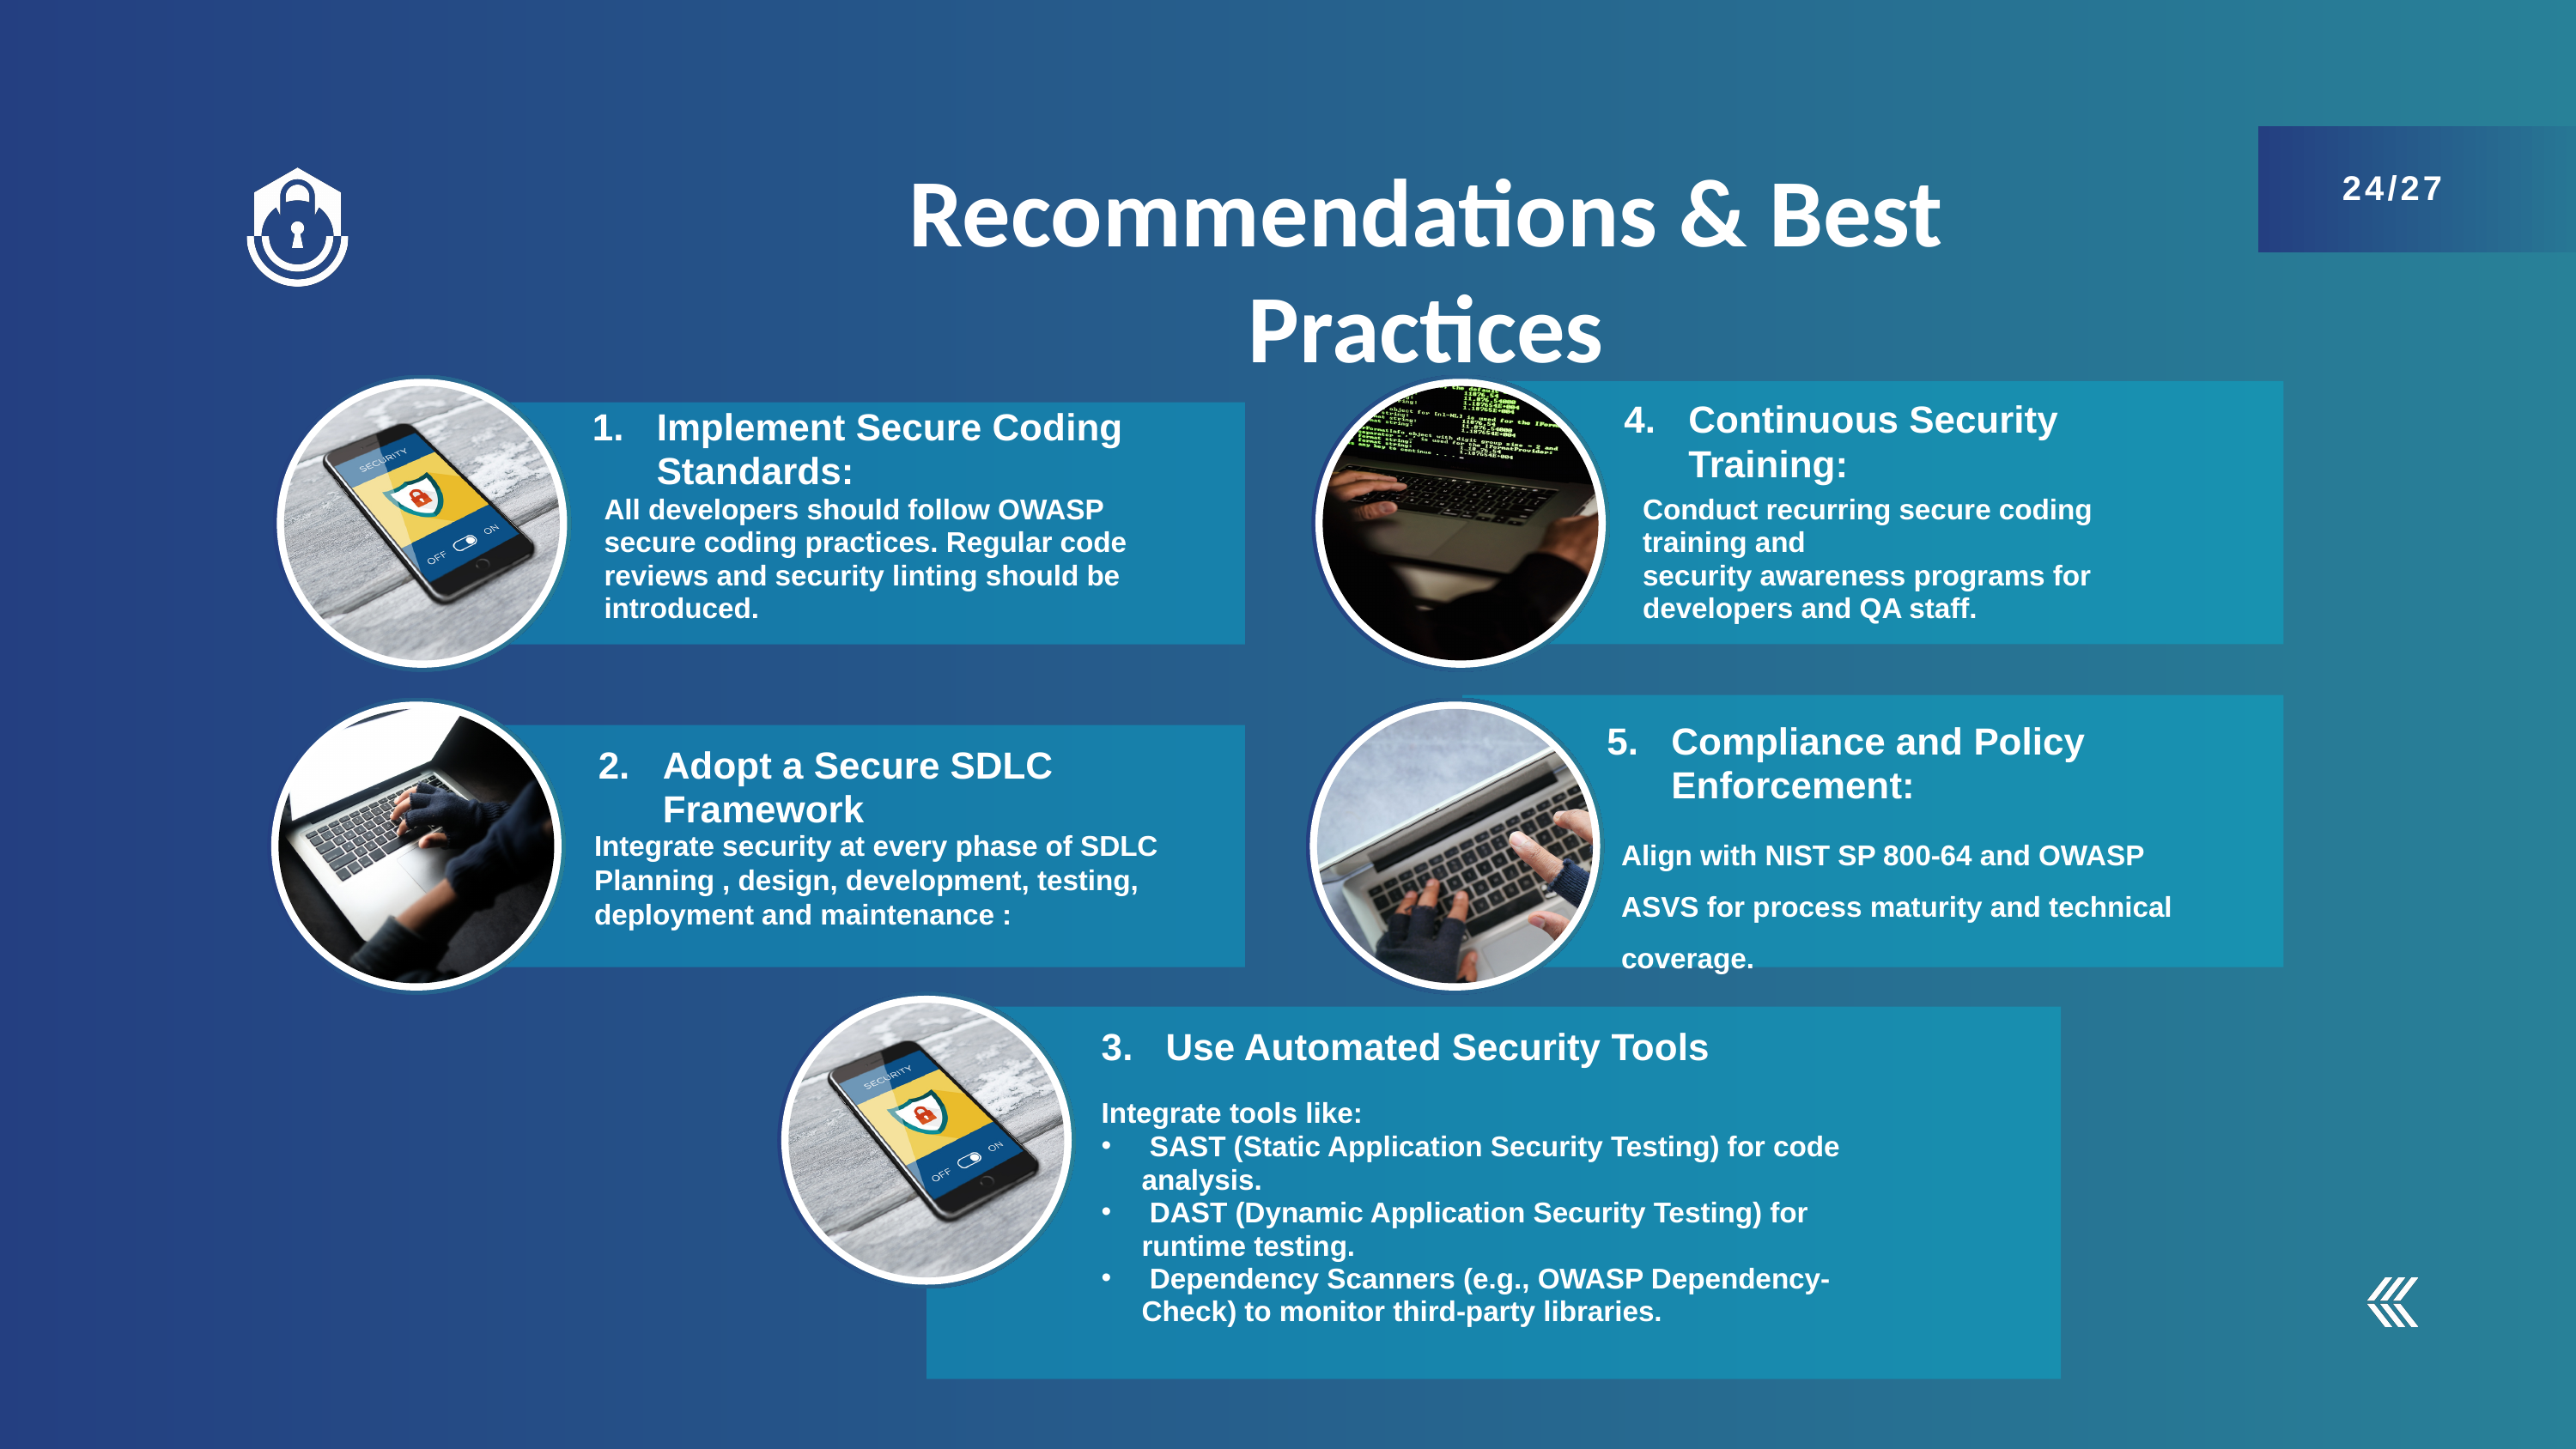

Recommendations & Best Practices

24/27

Continuous Security Training:

Implement Secure Coding Standards:
All developers should follow OWASP
secure coding practices. Regular code reviews and security linting should be
introduced.
Conduct recurring secure coding training and
security awareness programs for developers and QA staff.

Compliance and Policy Enforcement:

Adopt a Secure SDLC Framework
Align with NIST SP 800-64 and OWASP
ASVS for process maturity and technical coverage.
Integrate security at every phase of SDLC
Planning , design, development, testing,
deployment and maintenance :

Use Automated Security Tools
Integrate tools like:
 SAST (Static Application Security Testing) for code analysis.
 DAST (Dynamic Application Security Testing) for runtime testing.
 Dependency Scanners (e.g., OWASP Dependency-Check) to monitor third-party libraries.